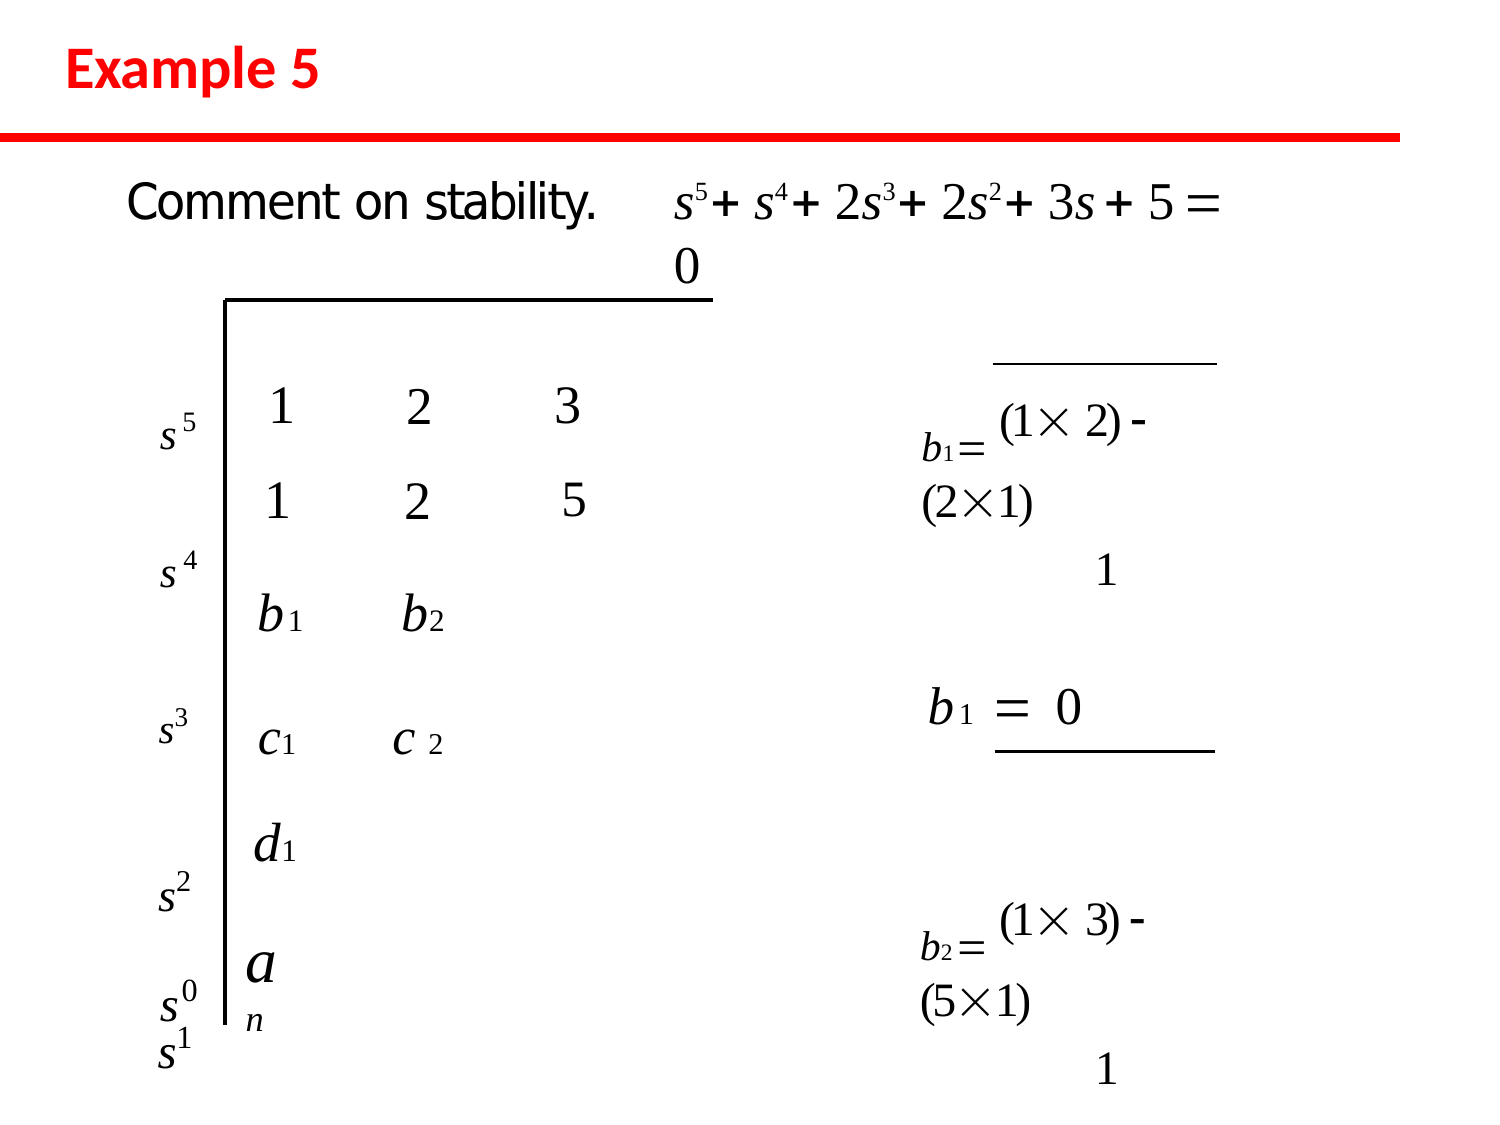

# Example 5

s5 + s4 + 2s3 + 2s2 + 3s + 5 = 0

b1 = (1× 2) − (2×1)
1

b1 = 0

b2 = (1× 3) − (5×1)
1

b2 = −2
Comment on stability.

s5
s4

s3

s2
s1

| 1 | 2 | 3 |
| --- | --- | --- |
| 1 | 2 | 5 |
| b1 | b2 |  |
| c1 d1 | c 2 |  |

s0
an